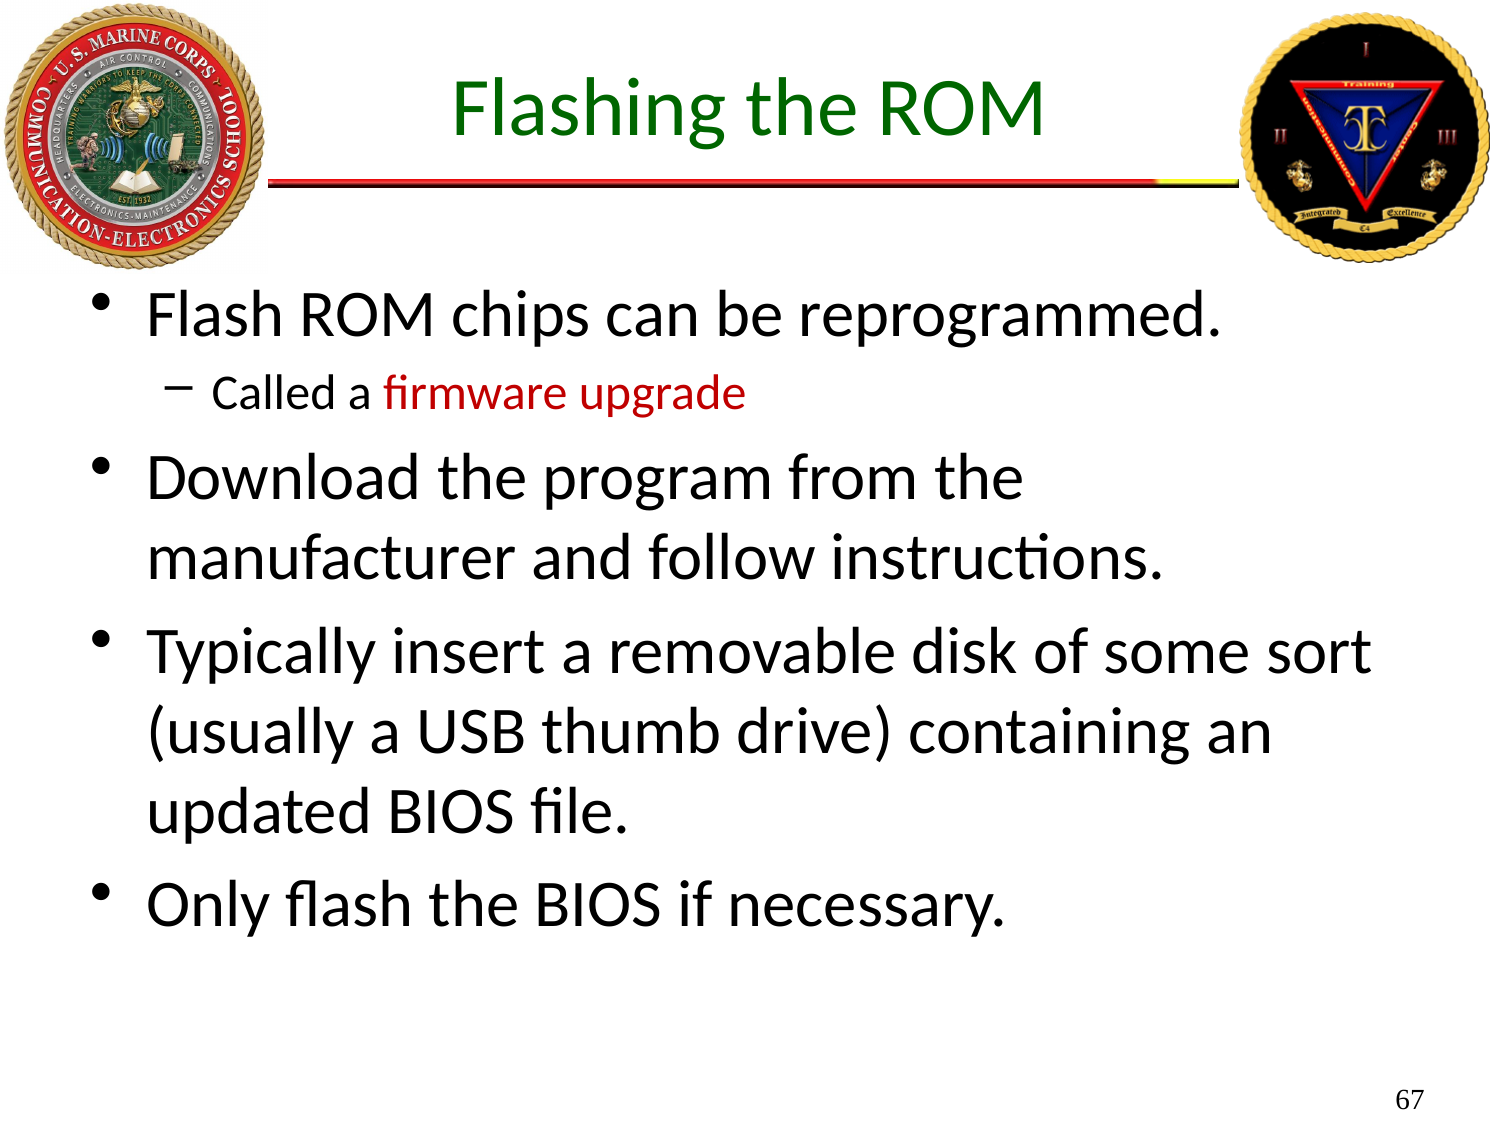

# Flashing the ROM
Flash ROM chips can be reprogrammed.
Called a firmware upgrade
Download the program from the manufacturer and follow instructions.
Typically insert a removable disk of some sort (usually a USB thumb drive) containing an updated BIOS file.
Only flash the BIOS if necessary.